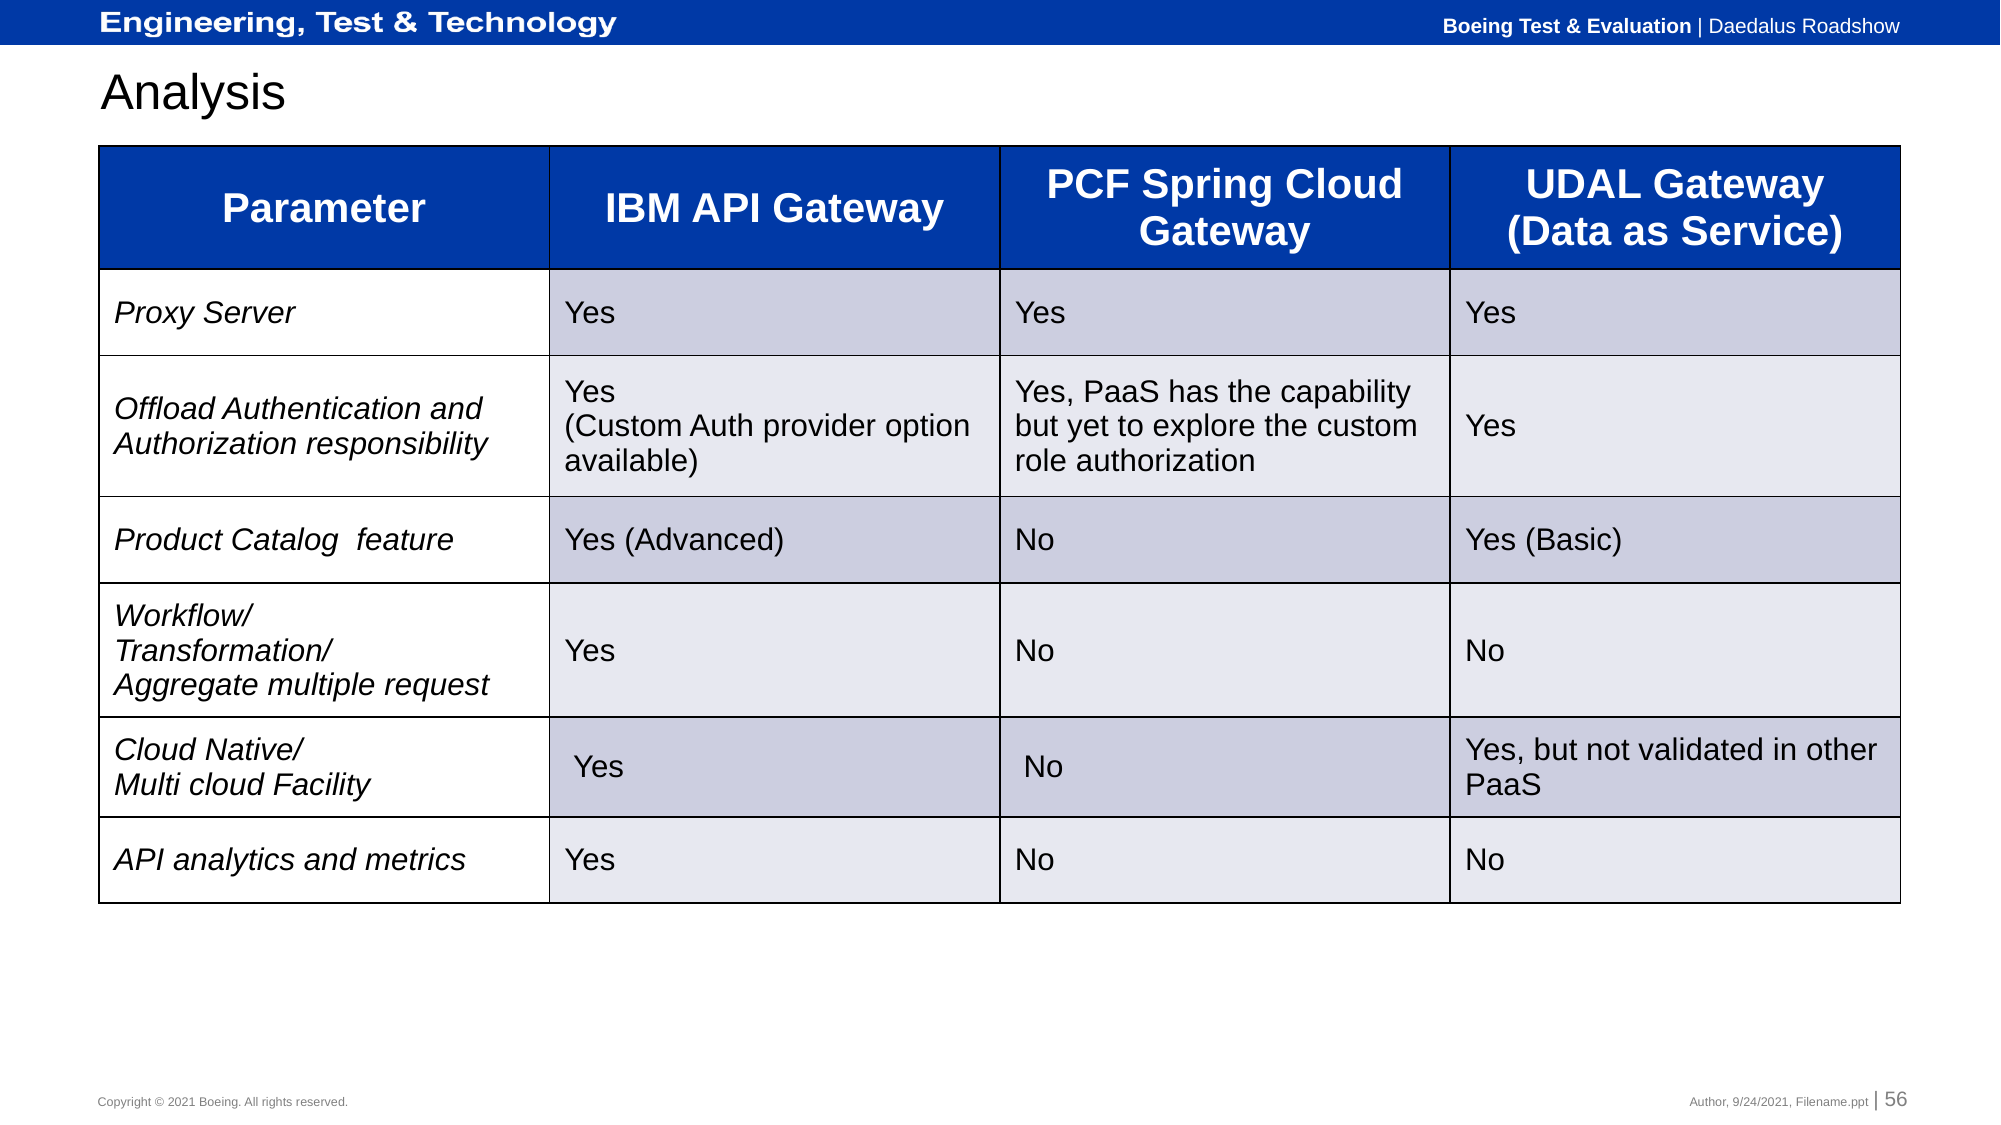

# Analysis
| Parameter | IBM API Gateway | PCF Spring Cloud Gateway | UDAL Gateway (Data as Service) |
| --- | --- | --- | --- |
| Proxy Server | Yes | Yes | Yes |
| Offload Authentication and Authorization responsibility | Yes (Custom Auth provider option available) | Yes, PaaS has the capability but yet to explore the custom role authorization | Yes |
| Product Catalog feature | Yes (Advanced) | No | Yes (Basic) |
| Workflow/ Transformation/ Aggregate multiple request | Yes | No | No |
| Cloud Native/ Multi cloud Facility | Yes | No | Yes, but not validated in other PaaS |
| API analytics and metrics | Yes | No | No |
Author, 9/24/2021, Filename.ppt | 56